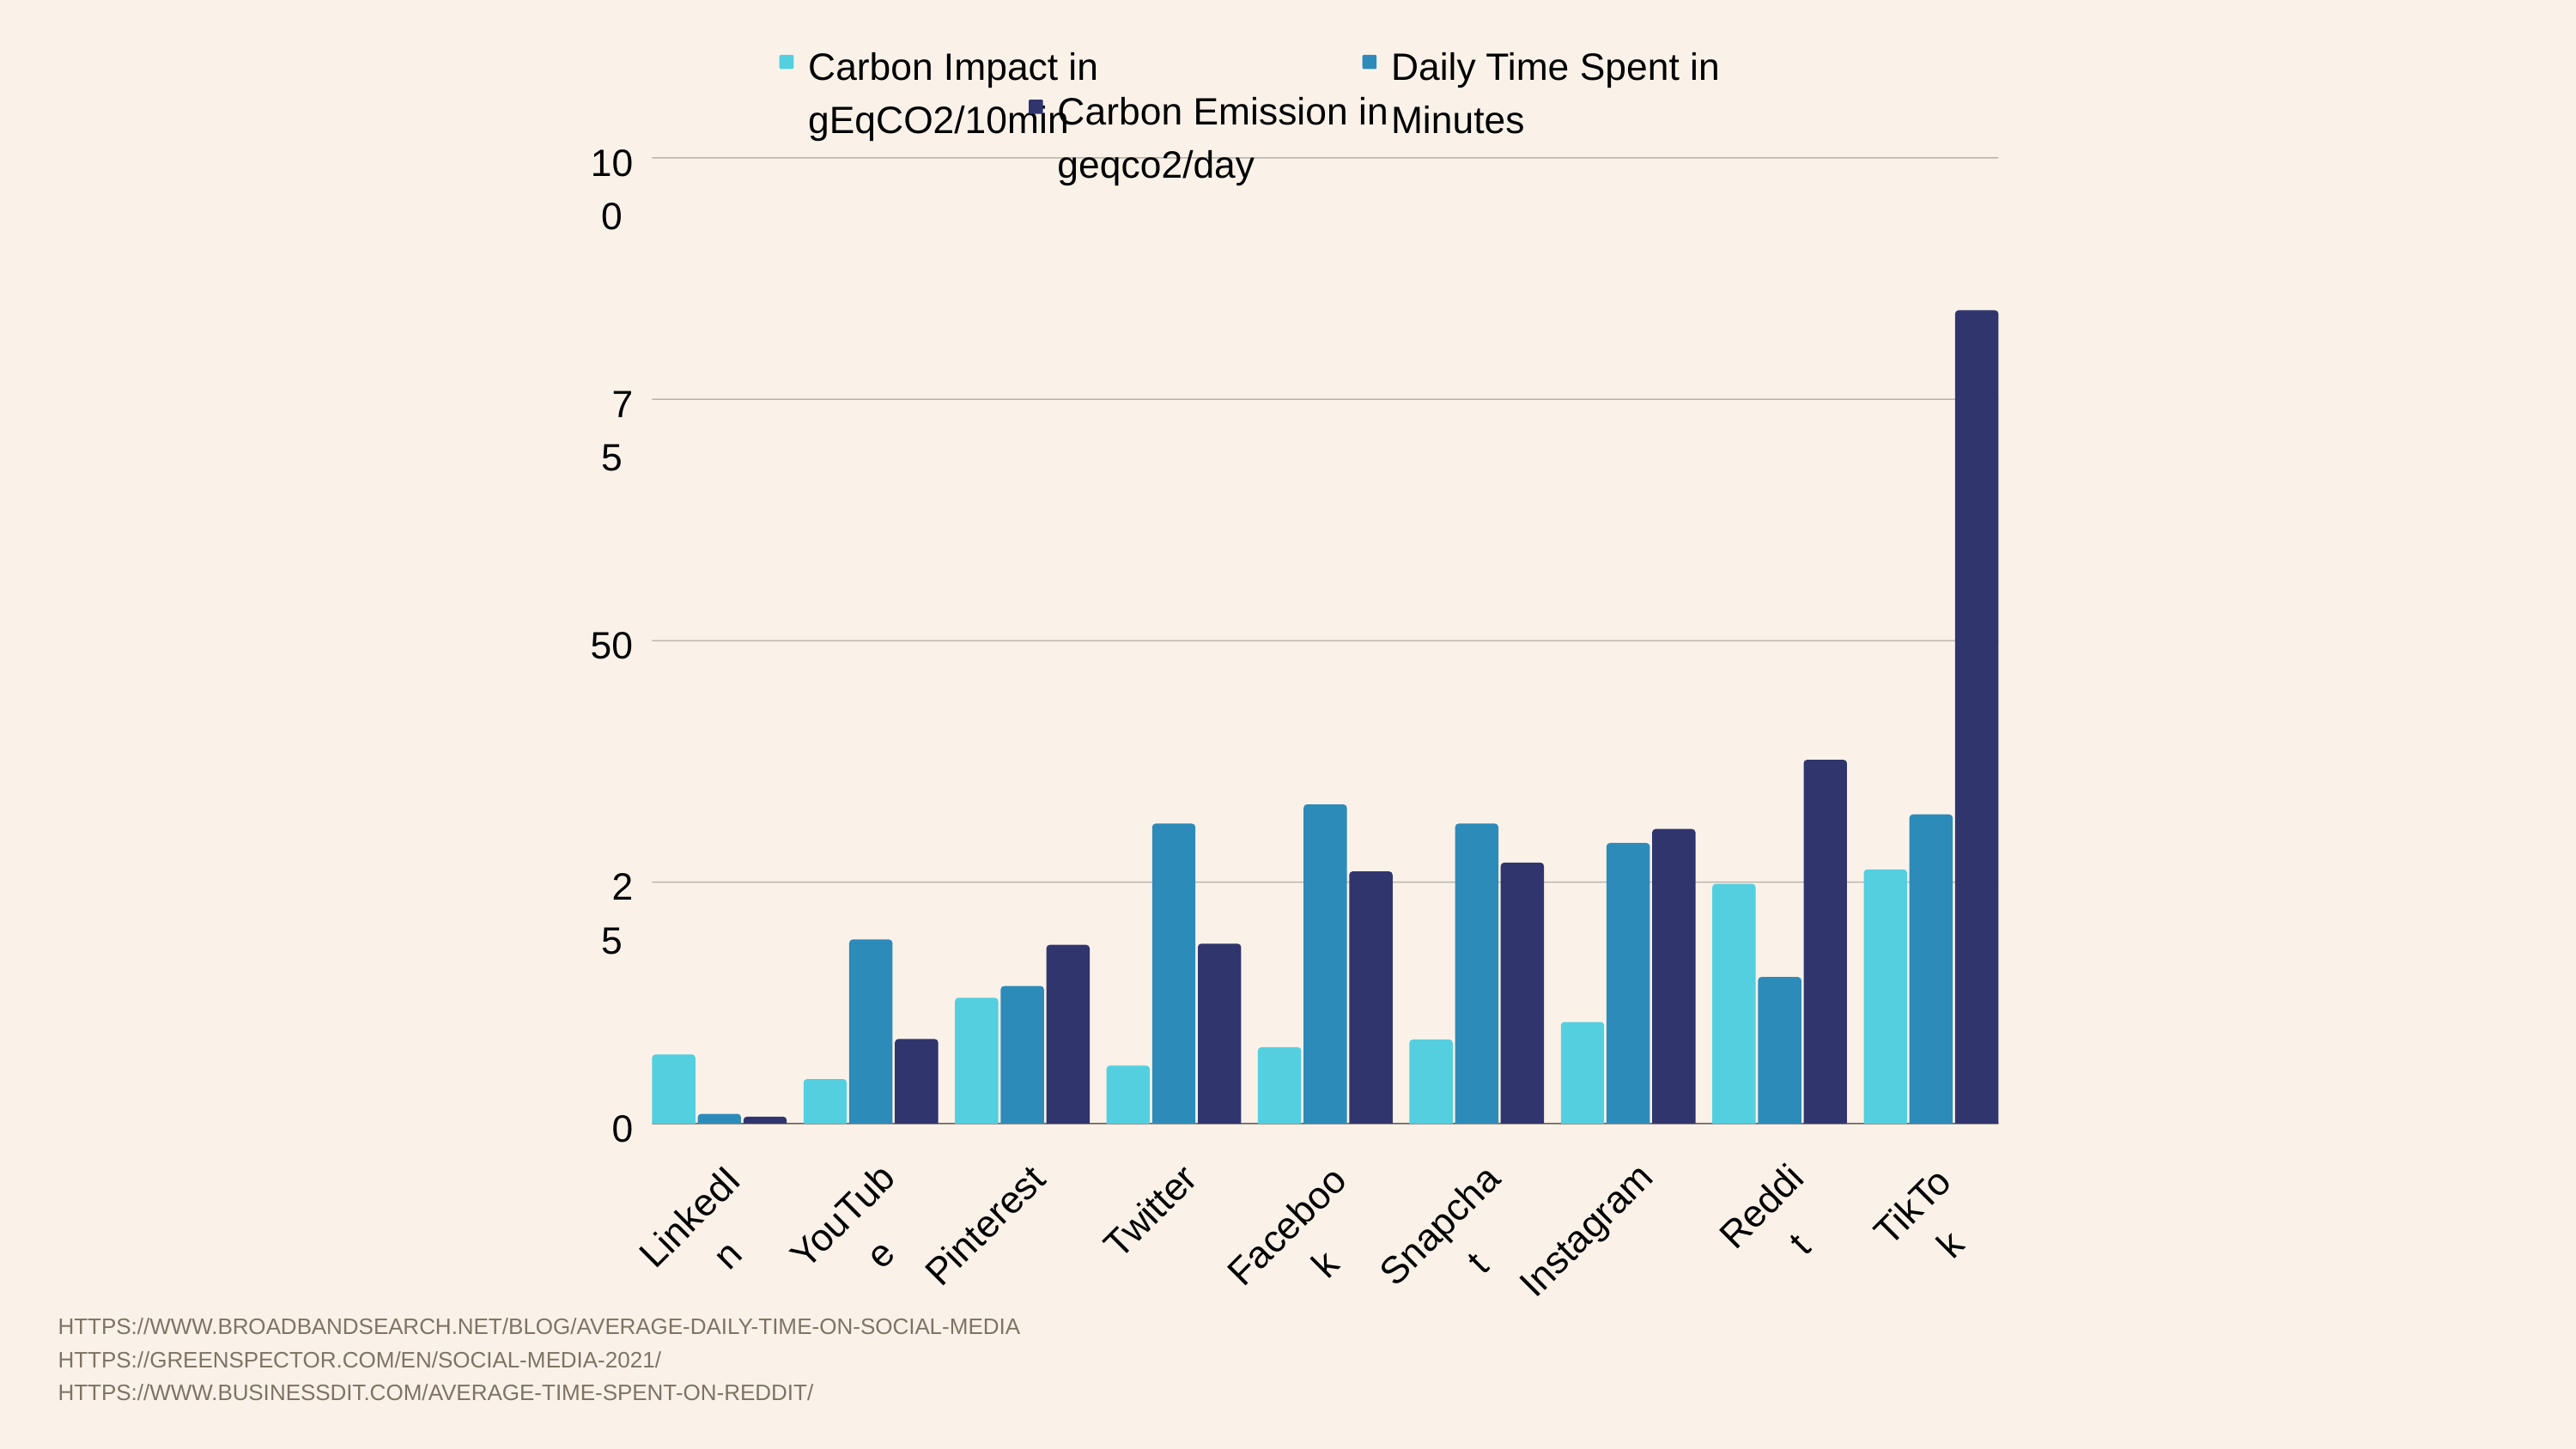

Carbon Impact in gEqCO2/10min
Daily Time Spent in Minutes

Carbon Emission in geqco2/day
100

75
50
25
0
Reddit
TikTok
Twitter
YouTube
LinkedIn
Snapchat
Pinterest
Facebook
Instagram
HTTPS://WWW.BROADBANDSEARCH.NET/BLOG/AVERAGE-DAILY-TIME-ON-SOCIAL-MEDIA
HTTPS://GREENSPECTOR.COM/EN/SOCIAL-MEDIA-2021/
HTTPS://WWW.BUSINESSDIT.COM/AVERAGE-TIME-SPENT-ON-REDDIT/